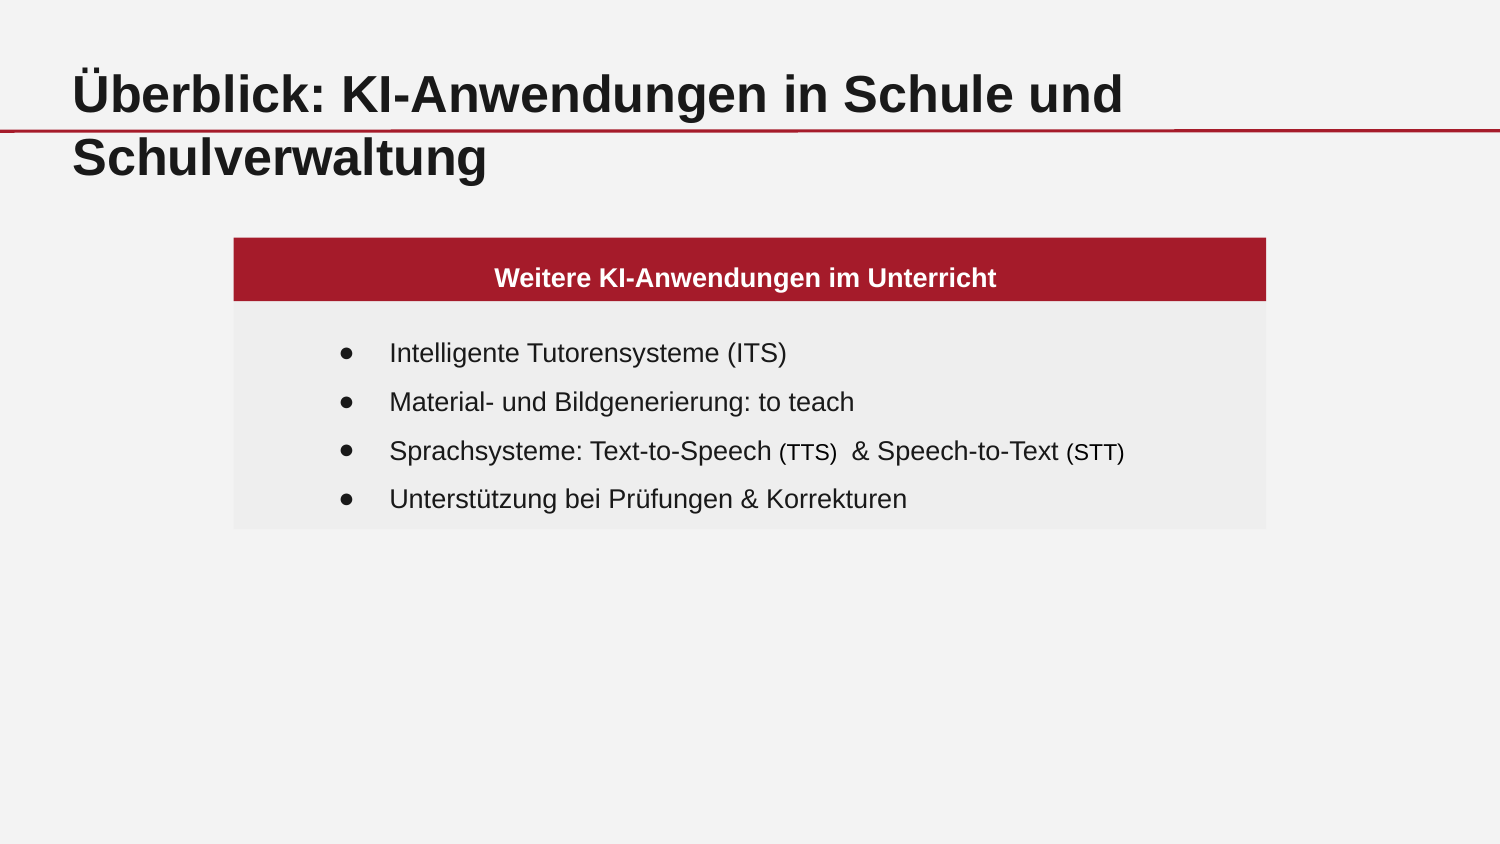

Überblick: KI-Anwendungen in Schule und Schulverwaltung

Weitere KI-Anwendungen im Unterricht

Intelligente Tutorensysteme (ITS)
Material- und Bildgenerierung: to teach
Sprachsysteme: Text-to-Speech (TTS)  & Speech-to-Text (STT)
Unterstützung bei Prüfungen & Korrekturen